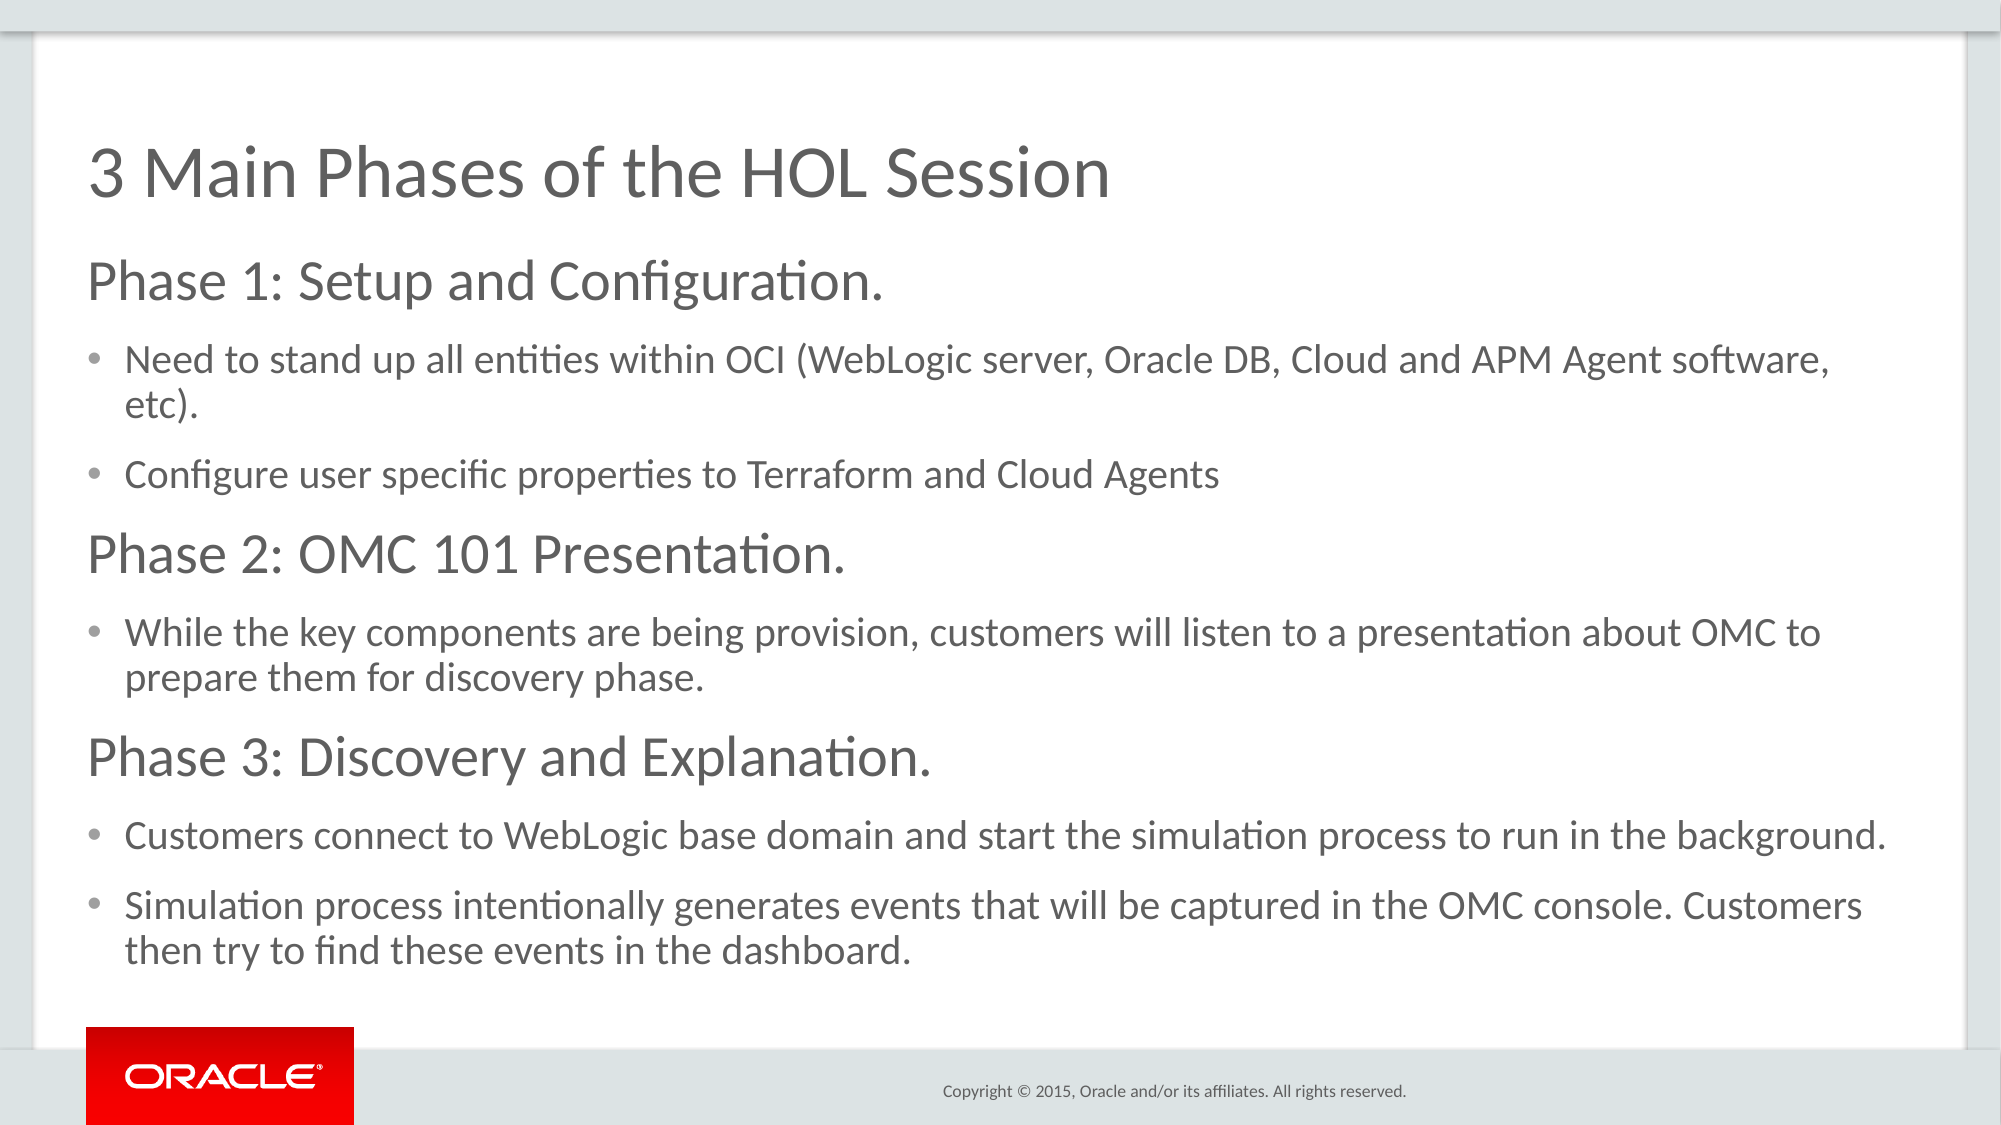

# 3 Main Phases of the HOL Session
Phase 1: Setup and Configuration.
Need to stand up all entities within OCI (WebLogic server, Oracle DB, Cloud and APM Agent software, etc).
Configure user specific properties to Terraform and Cloud Agents
Phase 2: OMC 101 Presentation.
While the key components are being provision, customers will listen to a presentation about OMC to prepare them for discovery phase.
Phase 3: Discovery and Explanation.
Customers connect to WebLogic base domain and start the simulation process to run in the background.
Simulation process intentionally generates events that will be captured in the OMC console. Customers then try to find these events in the dashboard.